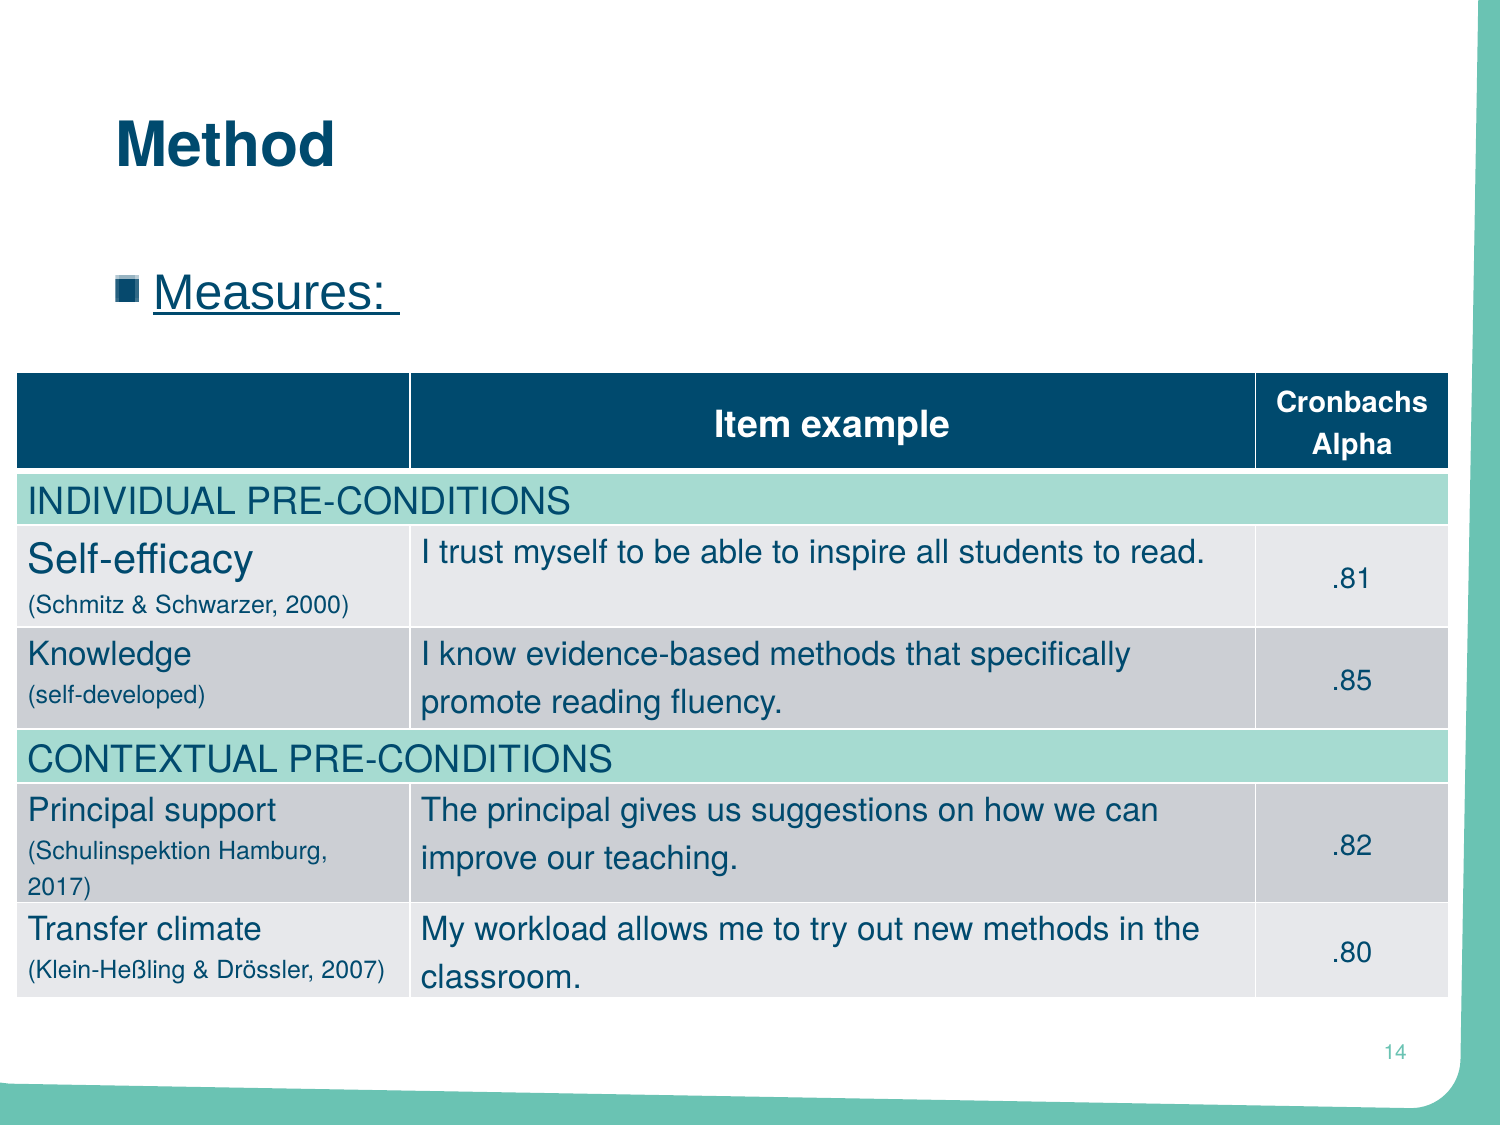

# Method
Measures:
|  | Item example | Cronbachs Alpha |
| --- | --- | --- |
| INDIVIDUAL PRE-CONDITIONS |  |  |
| Self-efficacy (Schmitz & Schwarzer, 2000) | I trust myself to be able to inspire all students to read. | .81 |
| Knowledge (self-developed) | I know evidence-based methods that specifically promote reading fluency. | .85 |
| CONTEXTUAL PRE-CONDITIONS |  |  |
| Principal support (Schulinspektion Hamburg, 2017) | The principal gives us suggestions on how we can improve our teaching. | .82 |
| Transfer climate (Klein-Heßling & Drössler, 2007) | My workload allows me to try out new methods in the classroom. | .80 |
14